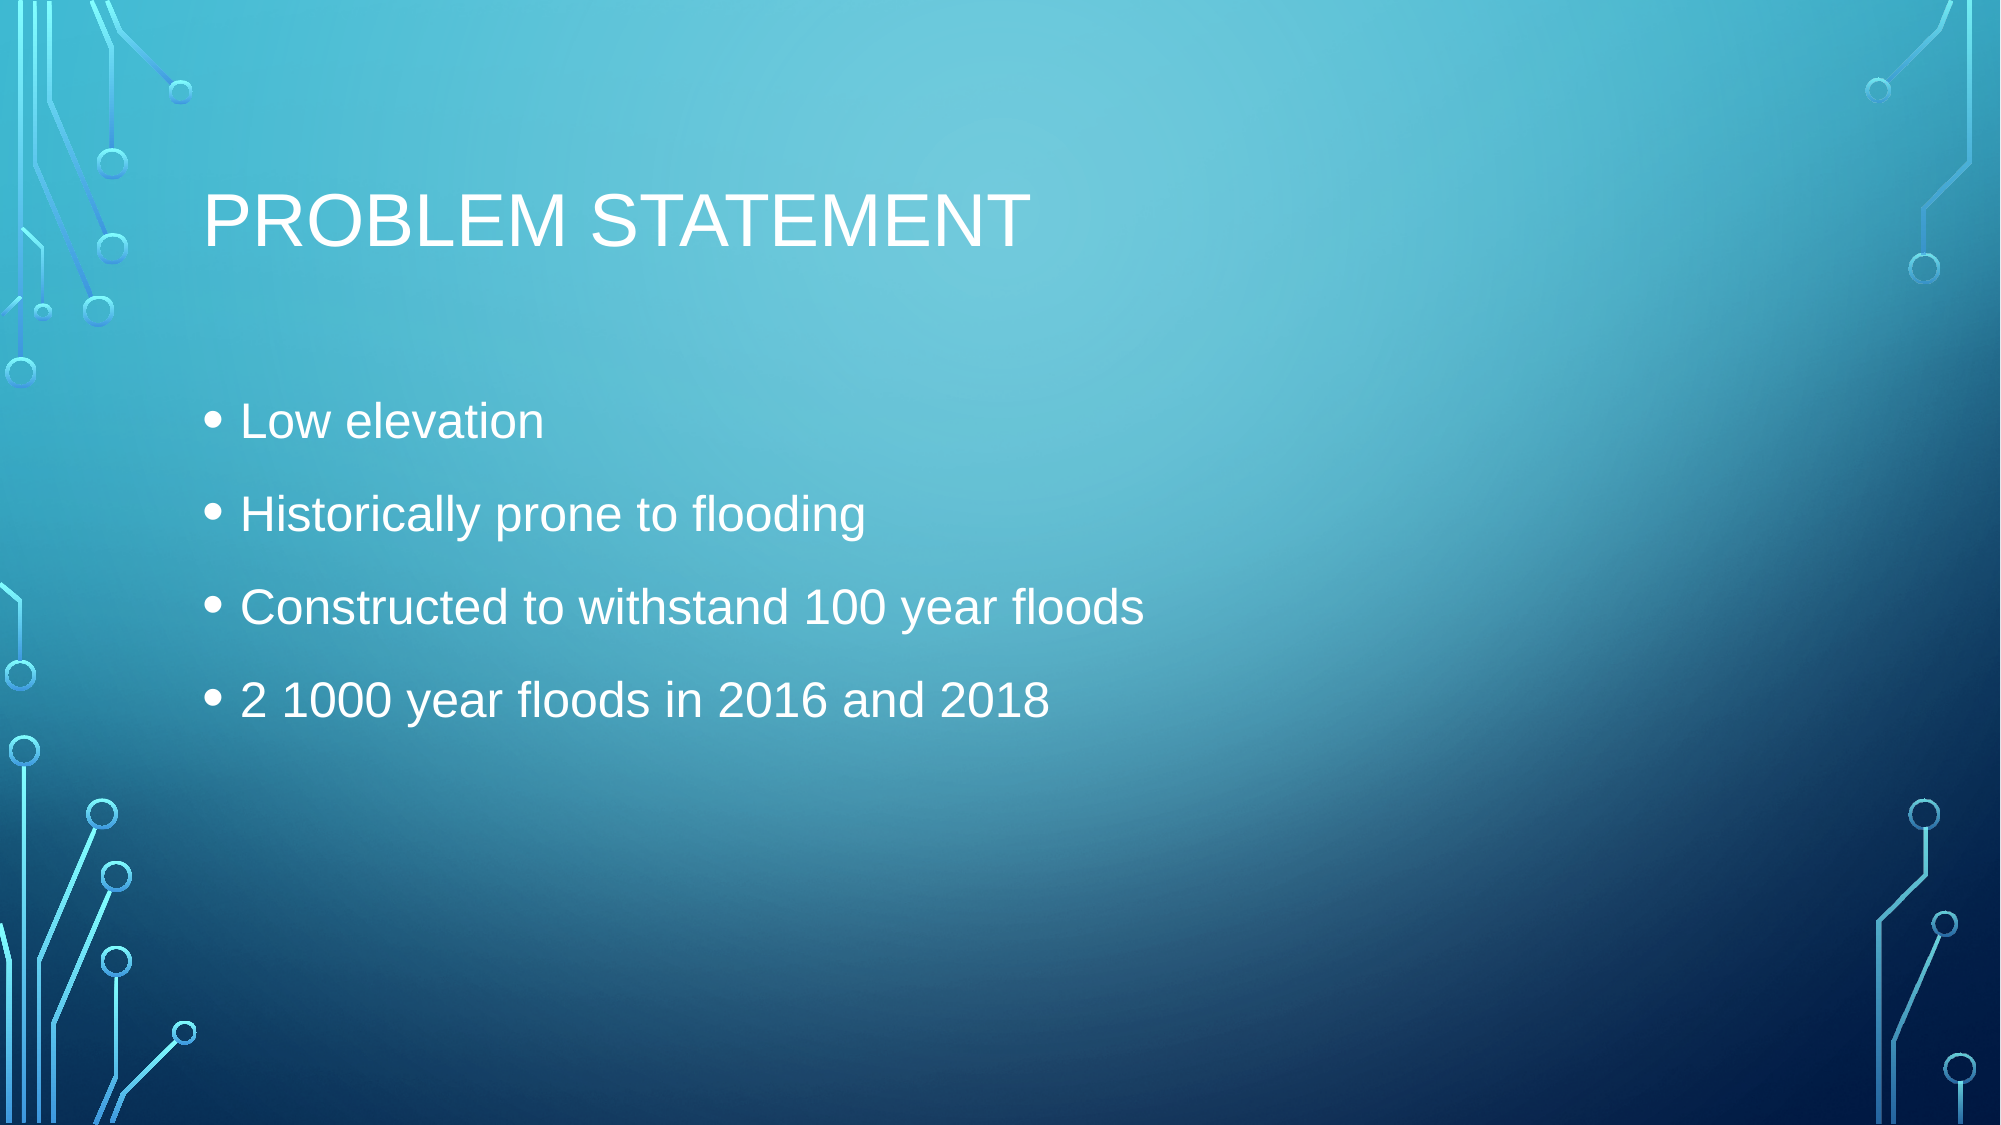

# PROBLEM STATEMENT
Low elevation
Historically prone to flooding
Constructed to withstand 100 year floods
2 1000 year floods in 2016 and 2018